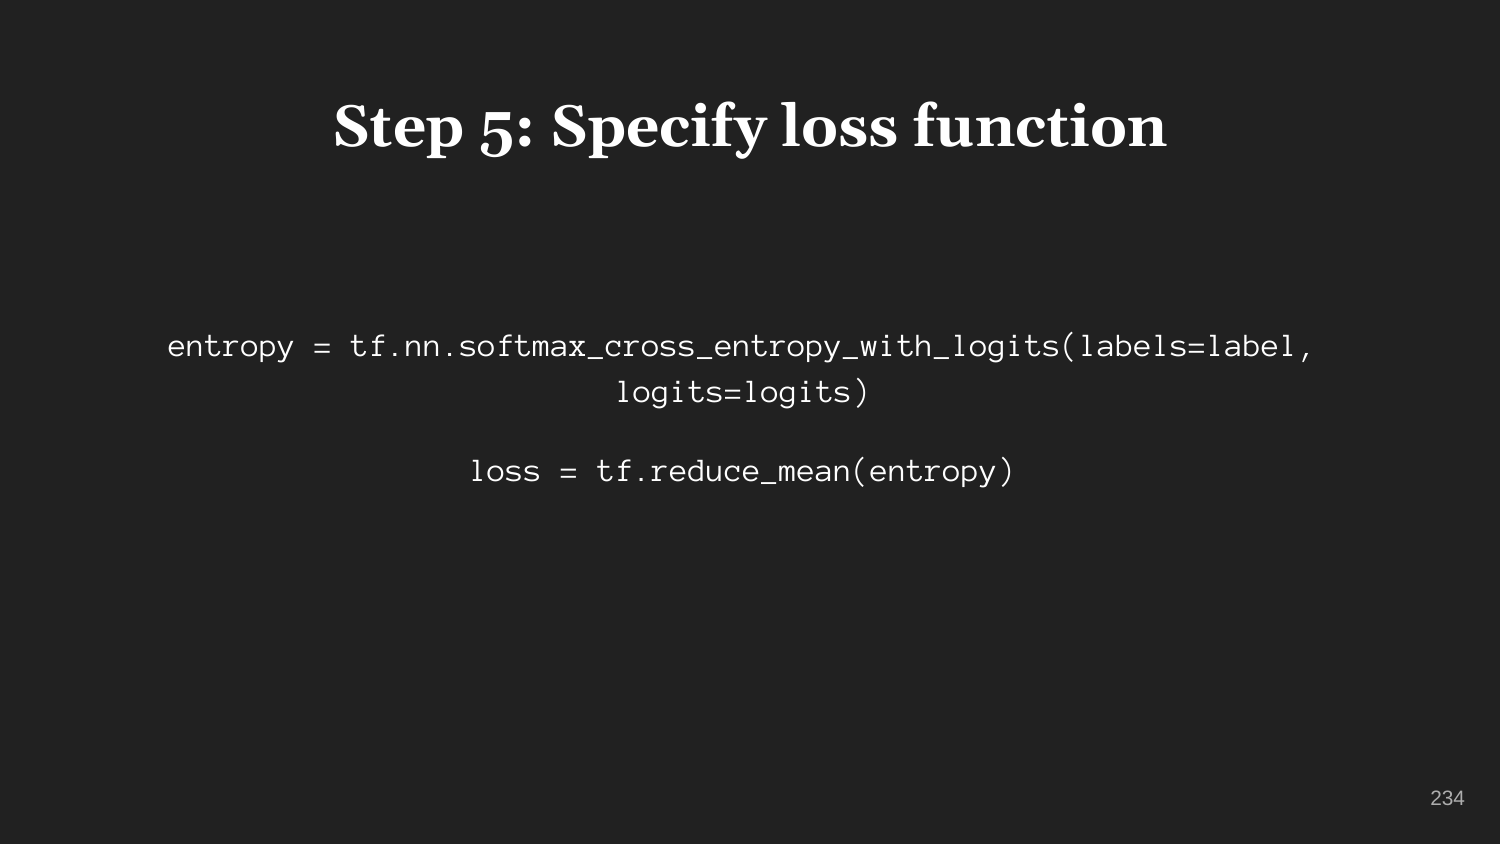

# Step 5: Specify loss function
entropy = tf.nn.softmax_cross_entropy_with_logits(labels=label, logits=logits)
loss = tf.reduce_mean(entropy)

234